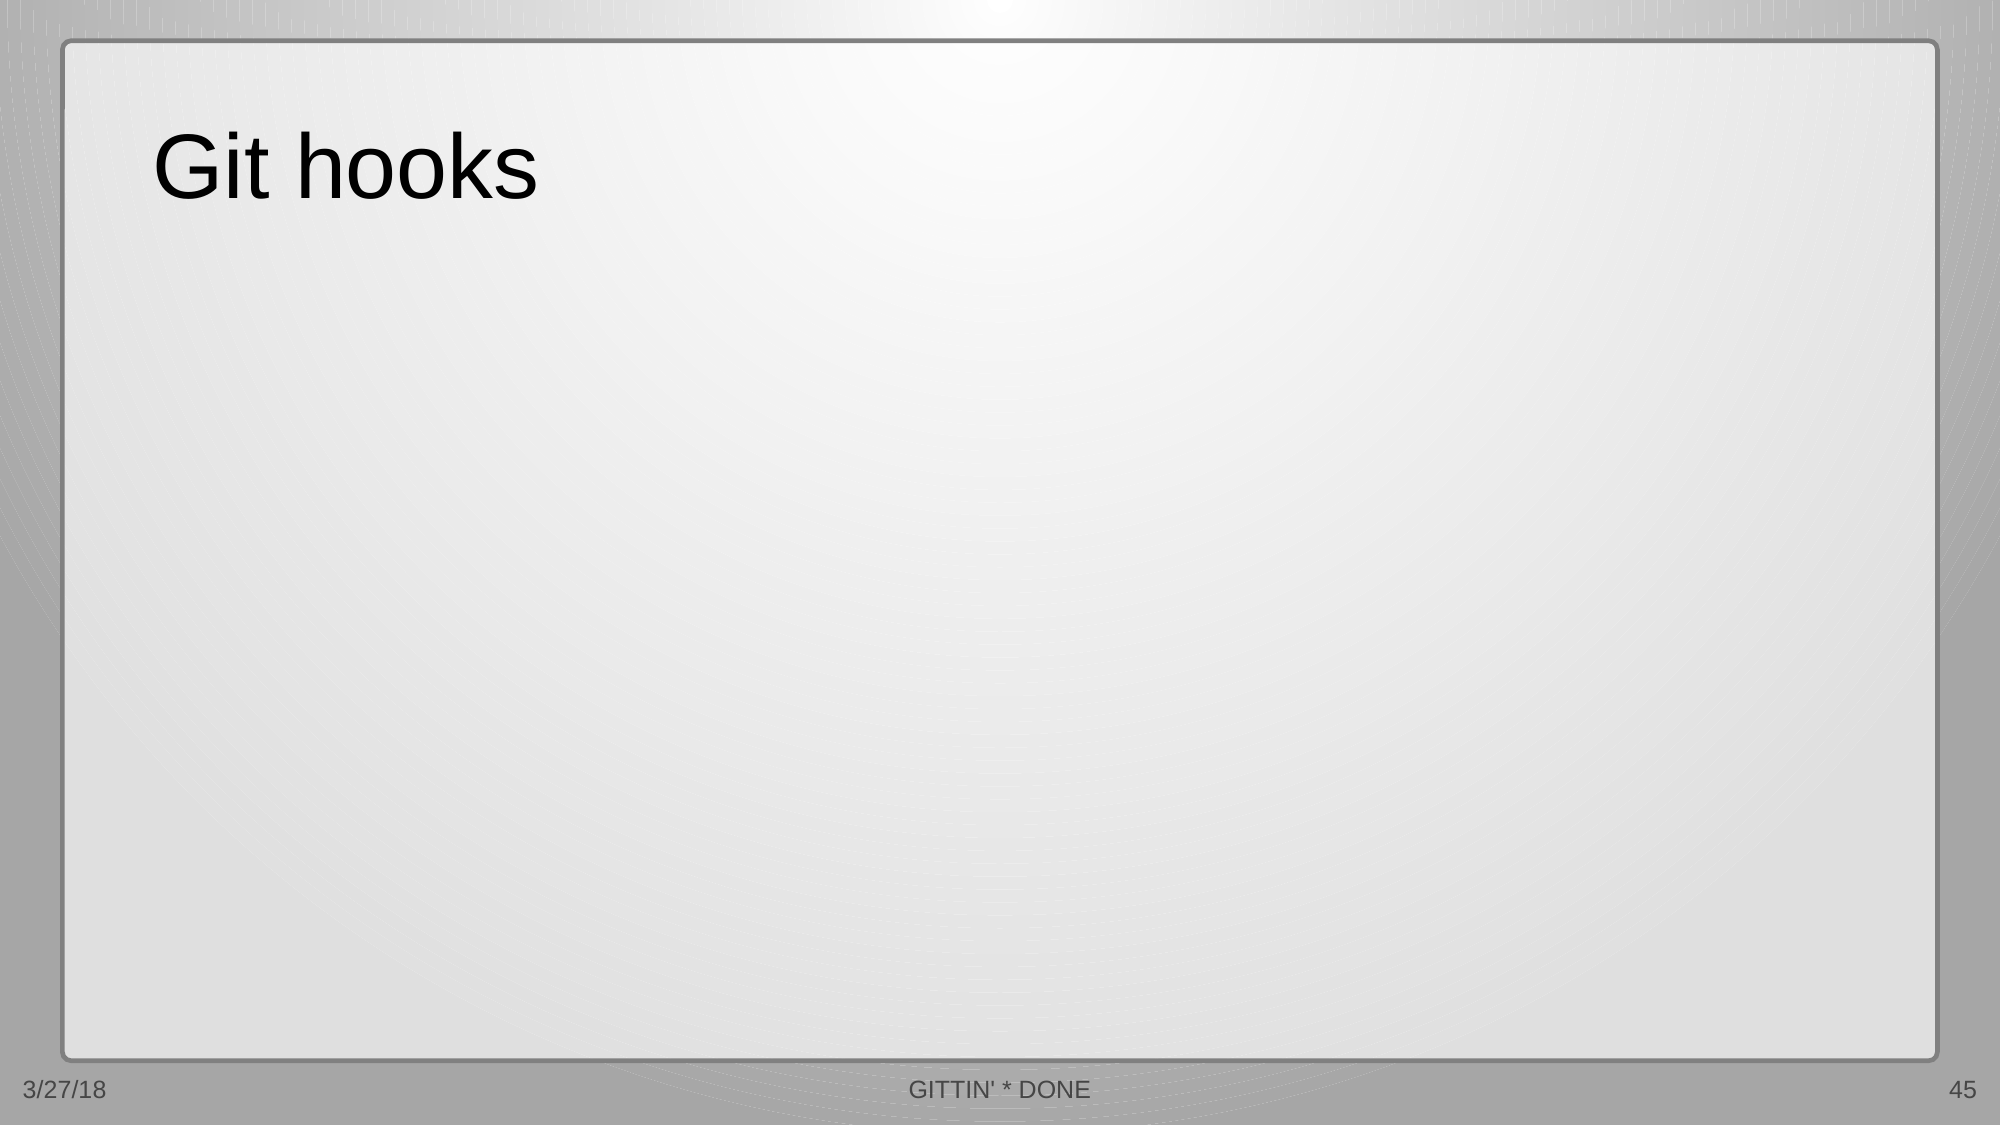

# Git hooks

3/27/18
GITTIN' * DONE
45